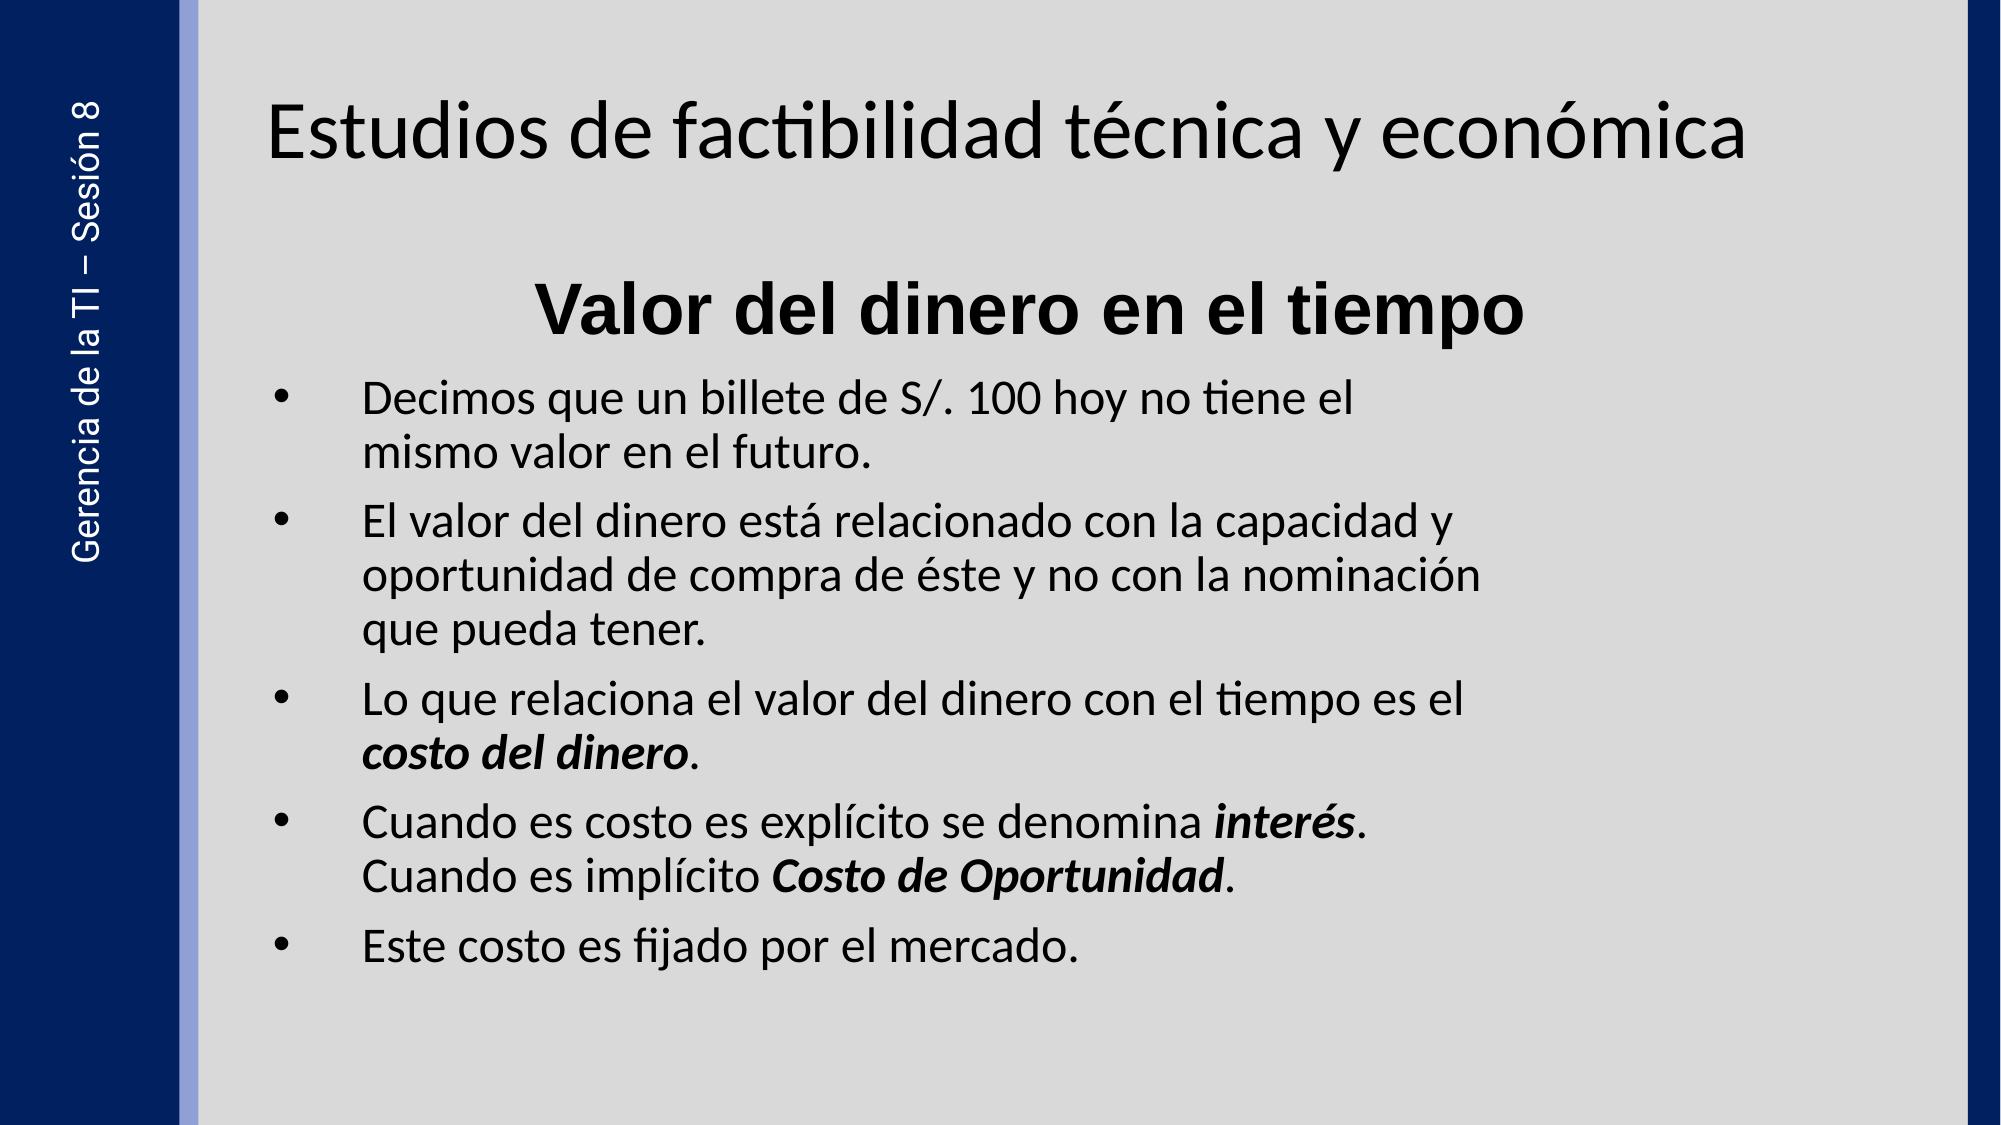

Estudios de factibilidad técnica y económica
Valor del dinero en el tiempo
Decimos que un billete de S/. 100 hoy no tiene el mismo valor en el futuro.
El valor del dinero está relacionado con la capacidad y oportunidad de compra de éste y no con la nominación que pueda tener.
Lo que relaciona el valor del dinero con el tiempo es el costo del dinero.
Cuando es costo es explícito se denomina interés.  Cuando es implícito Costo de Oportunidad.
Este costo es fijado por el mercado.
Gerencia de la TI – Sesión 8